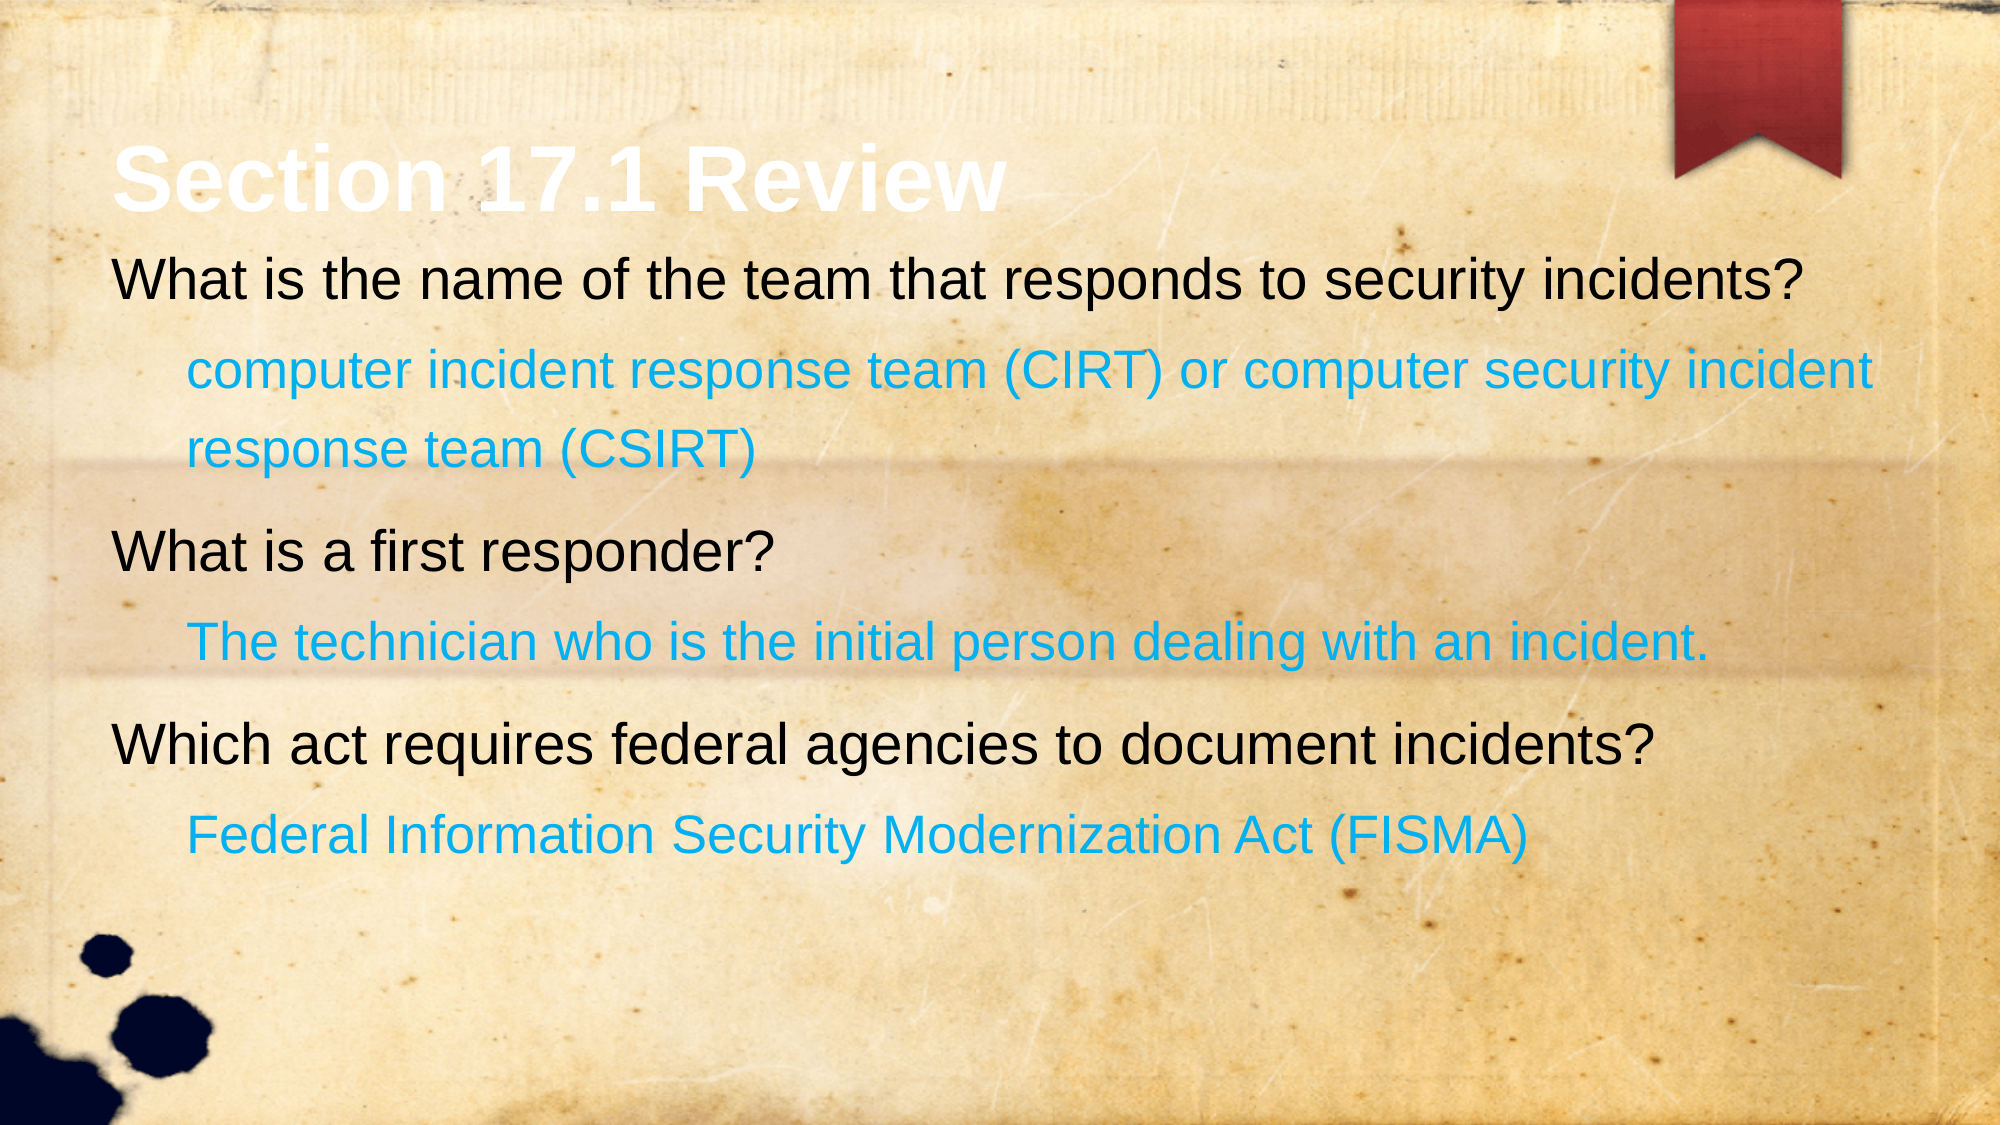

Section 17.1 Review
What is the name of the team that responds to security incidents?
computer incident response team (CIRT) or computer security incident response team (CSIRT)
What is a first responder?
The technician who is the initial person dealing with an incident.
Which act requires federal agencies to document incidents?
Federal Information Security Modernization Act (FISMA)